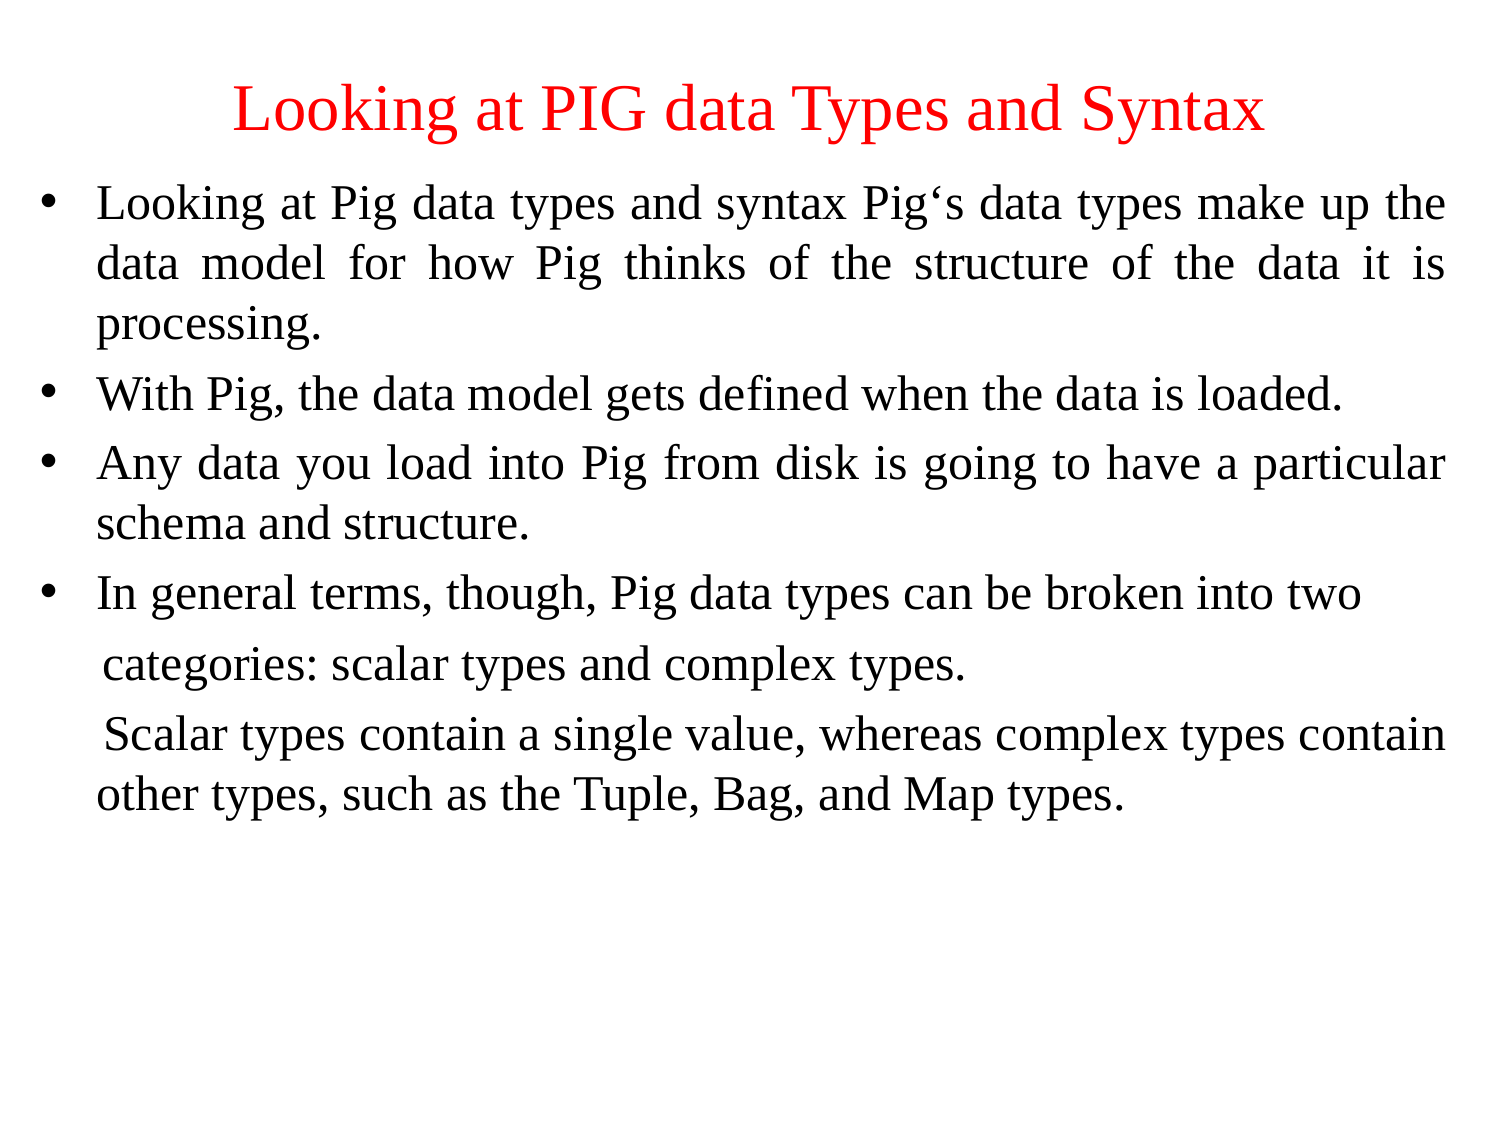

# Looking at PIG data Types and Syntax
Looking at Pig data types and syntax Pig‘s data types make up the data model for how Pig thinks of the structure of the data it is processing.
With Pig, the data model gets defined when the data is loaded.
Any data you load into Pig from disk is going to have a particular schema and structure.
In general terms, though, Pig data types can be broken into two
     categories: scalar types and complex types.
     Scalar types contain a single value, whereas complex types contain other types, such as the Tuple, Bag, and Map types.